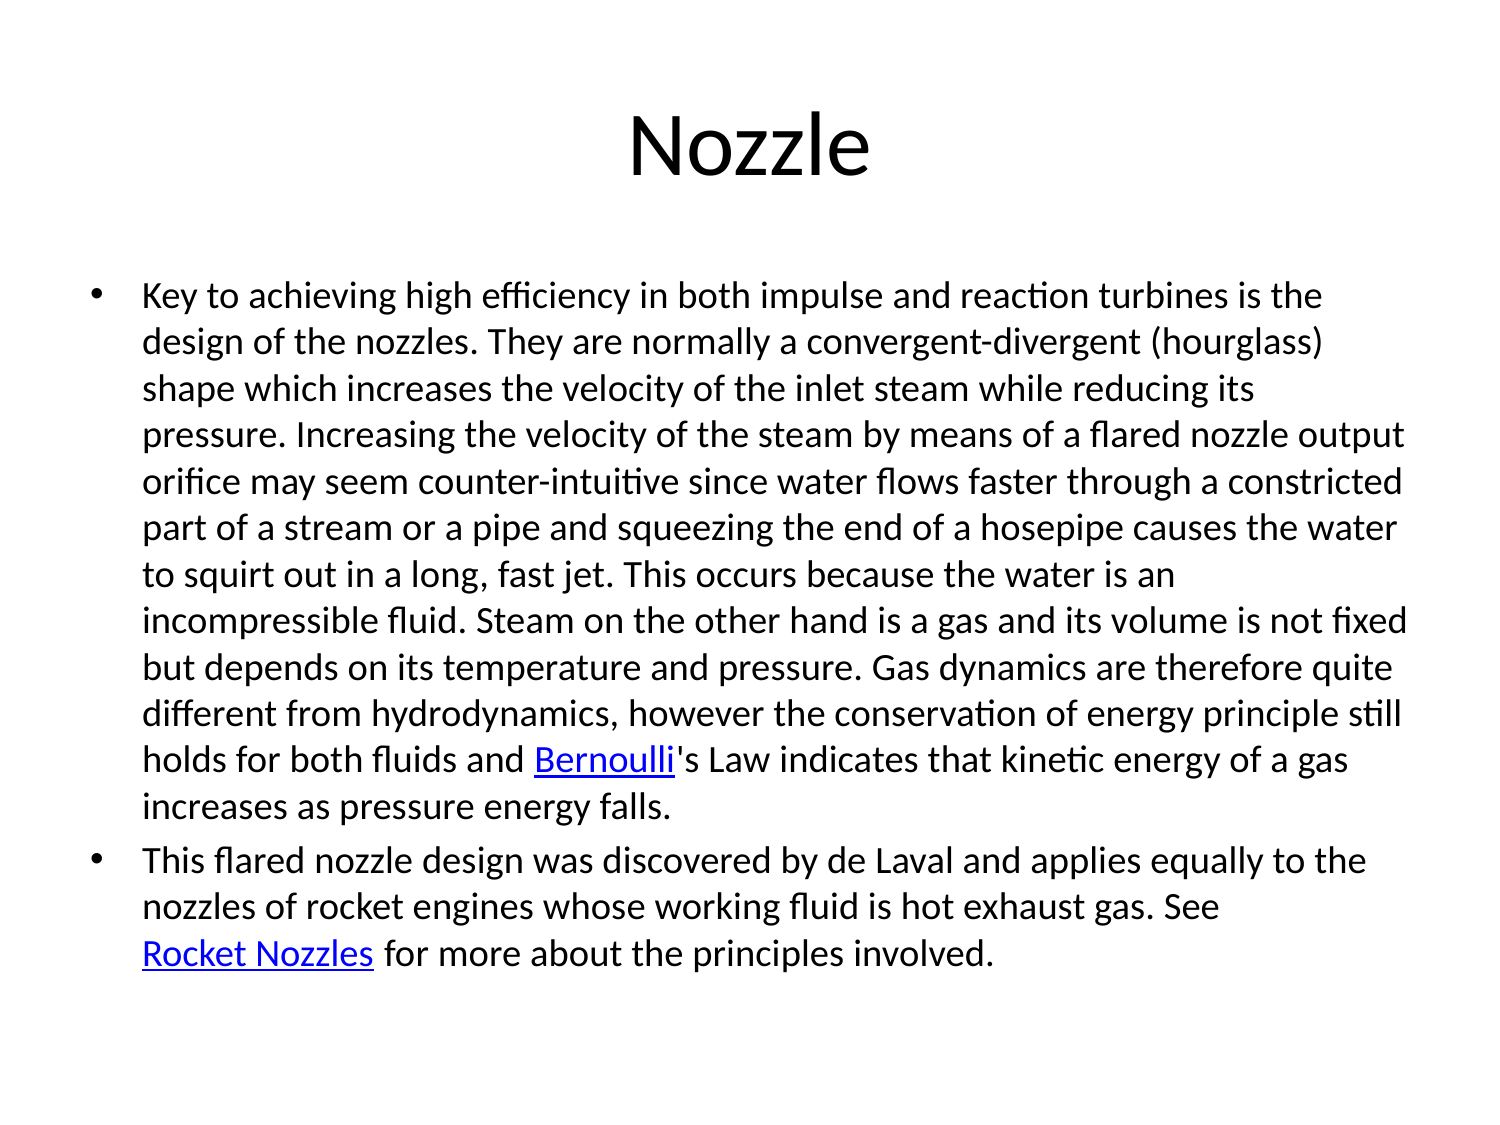

# Nozzle
Key to achieving high efficiency in both impulse and reaction turbines is the design of the nozzles. They are normally a convergent-divergent (hourglass) shape which increases the velocity of the inlet steam while reducing its pressure. Increasing the velocity of the steam by means of a flared nozzle output orifice may seem counter-intuitive since water flows faster through a constricted part of a stream or a pipe and squeezing the end of a hosepipe causes the water to squirt out in a long, fast jet. This occurs because the water is an incompressible fluid. Steam on the other hand is a gas and its volume is not fixed but depends on its temperature and pressure. Gas dynamics are therefore quite different from hydrodynamics, however the conservation of energy principle still holds for both fluids and Bernoulli's Law indicates that kinetic energy of a gas increases as pressure energy falls.
This flared nozzle design was discovered by de Laval and applies equally to the nozzles of rocket engines whose working fluid is hot exhaust gas. See Rocket Nozzles for more about the principles involved.